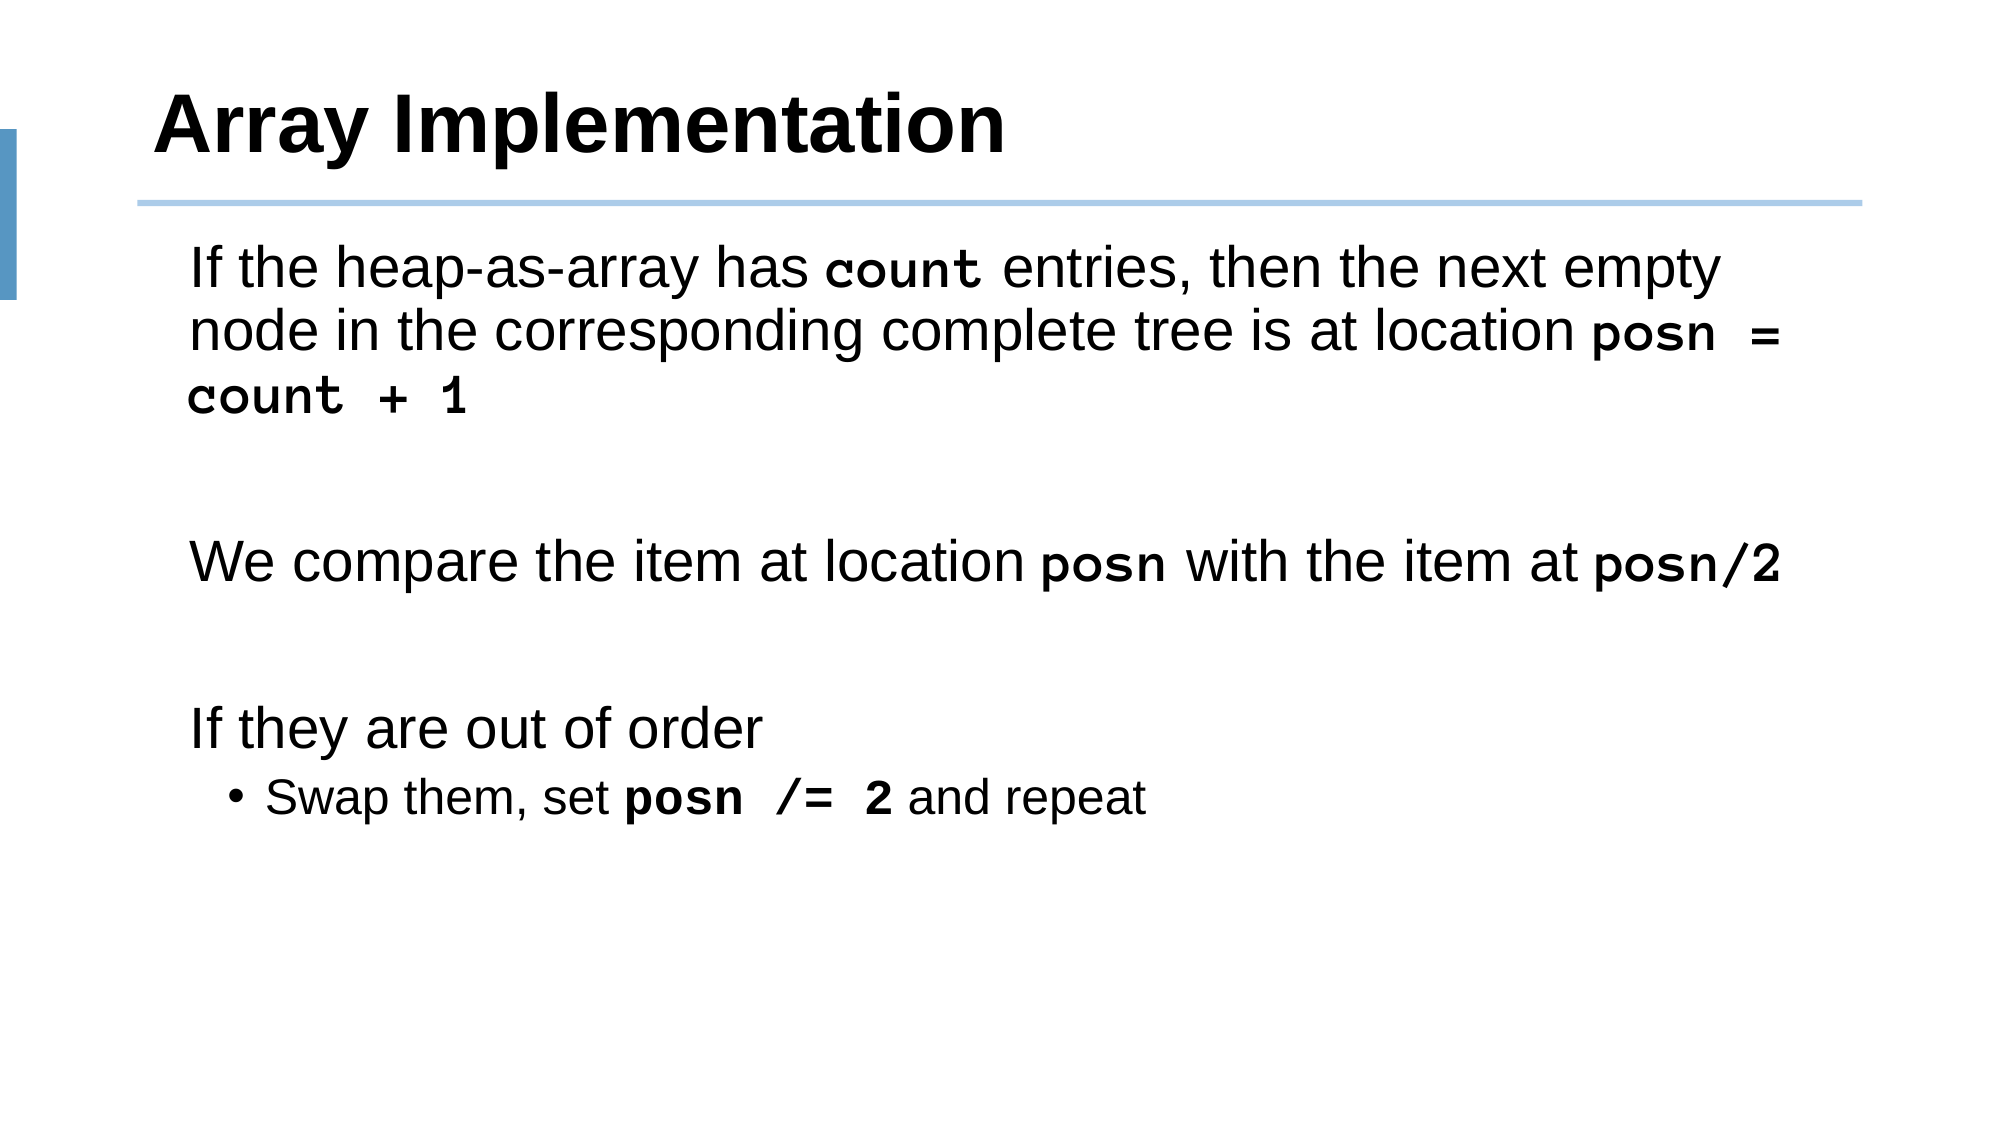

# Array Implementation
	If the heap-as-array has count entries, then the next empty node in the corresponding complete tree is at location posn = count + 1

	We compare the item at location posn with the item at posn/2

	If they are out of order
Swap them, set posn /= 2 and repeat